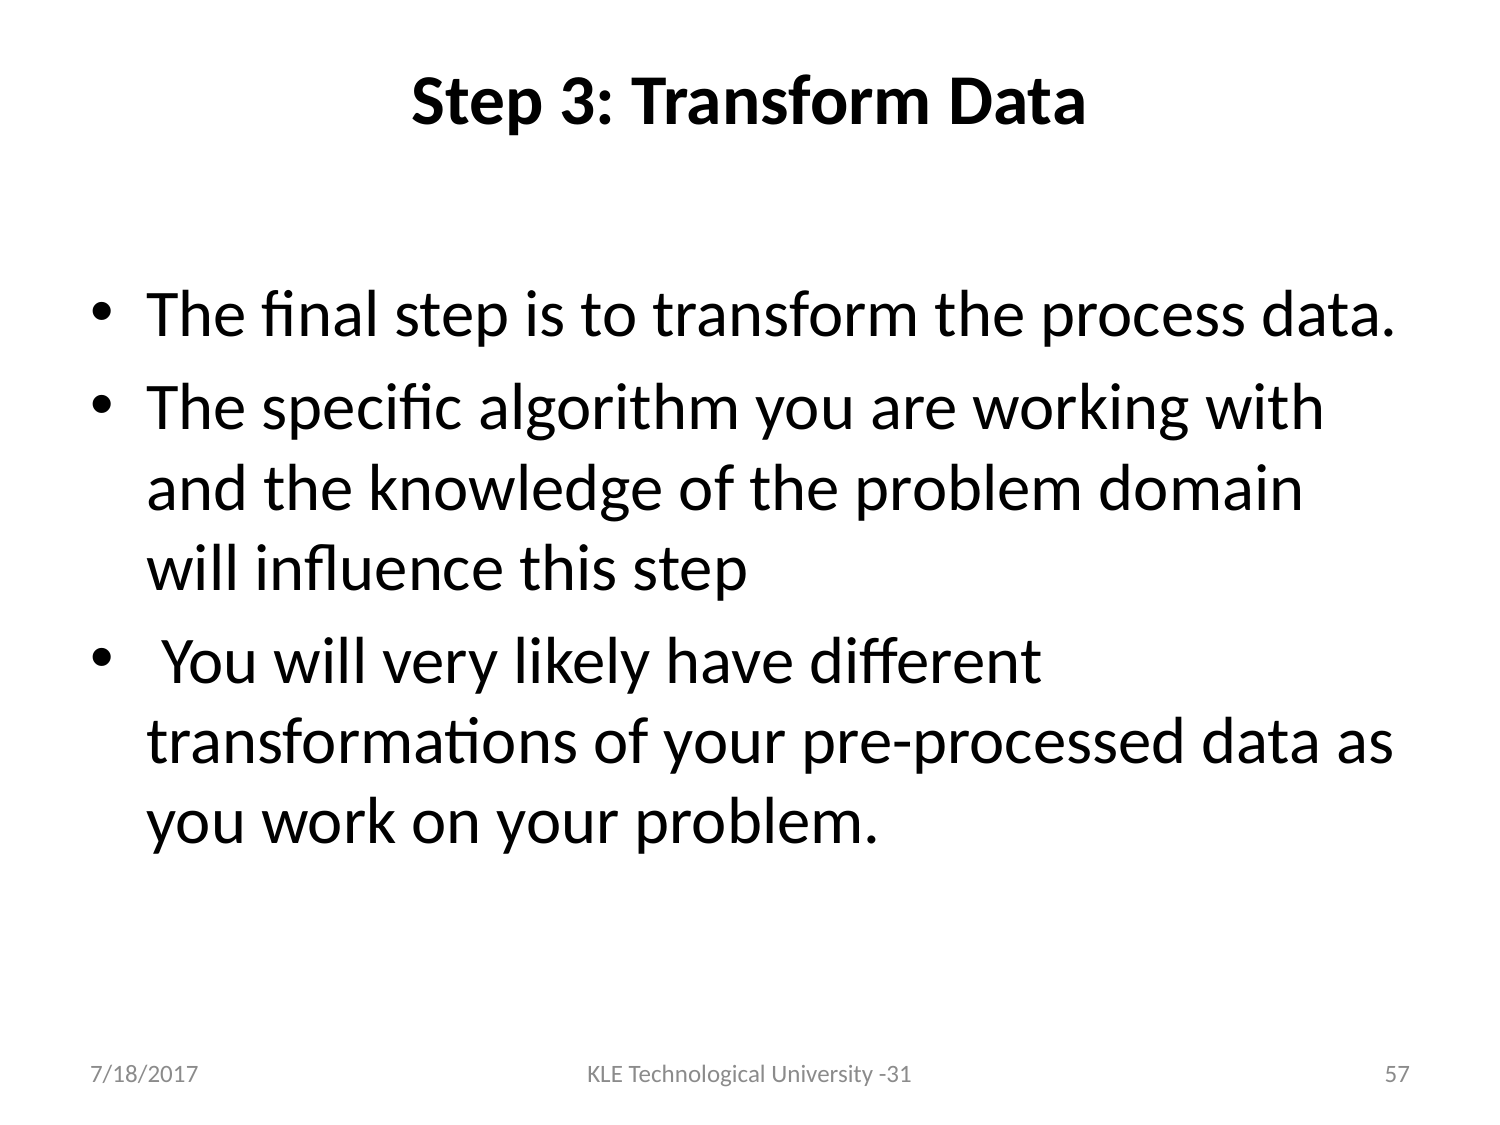

# Step 3: Transform Data
The final step is to transform the process data.
The specific algorithm you are working with and the knowledge of the problem domain will influence this step
 You will very likely have different transformations of your pre-processed data as you work on your problem.
7/18/2017
KLE Technological University -31
57